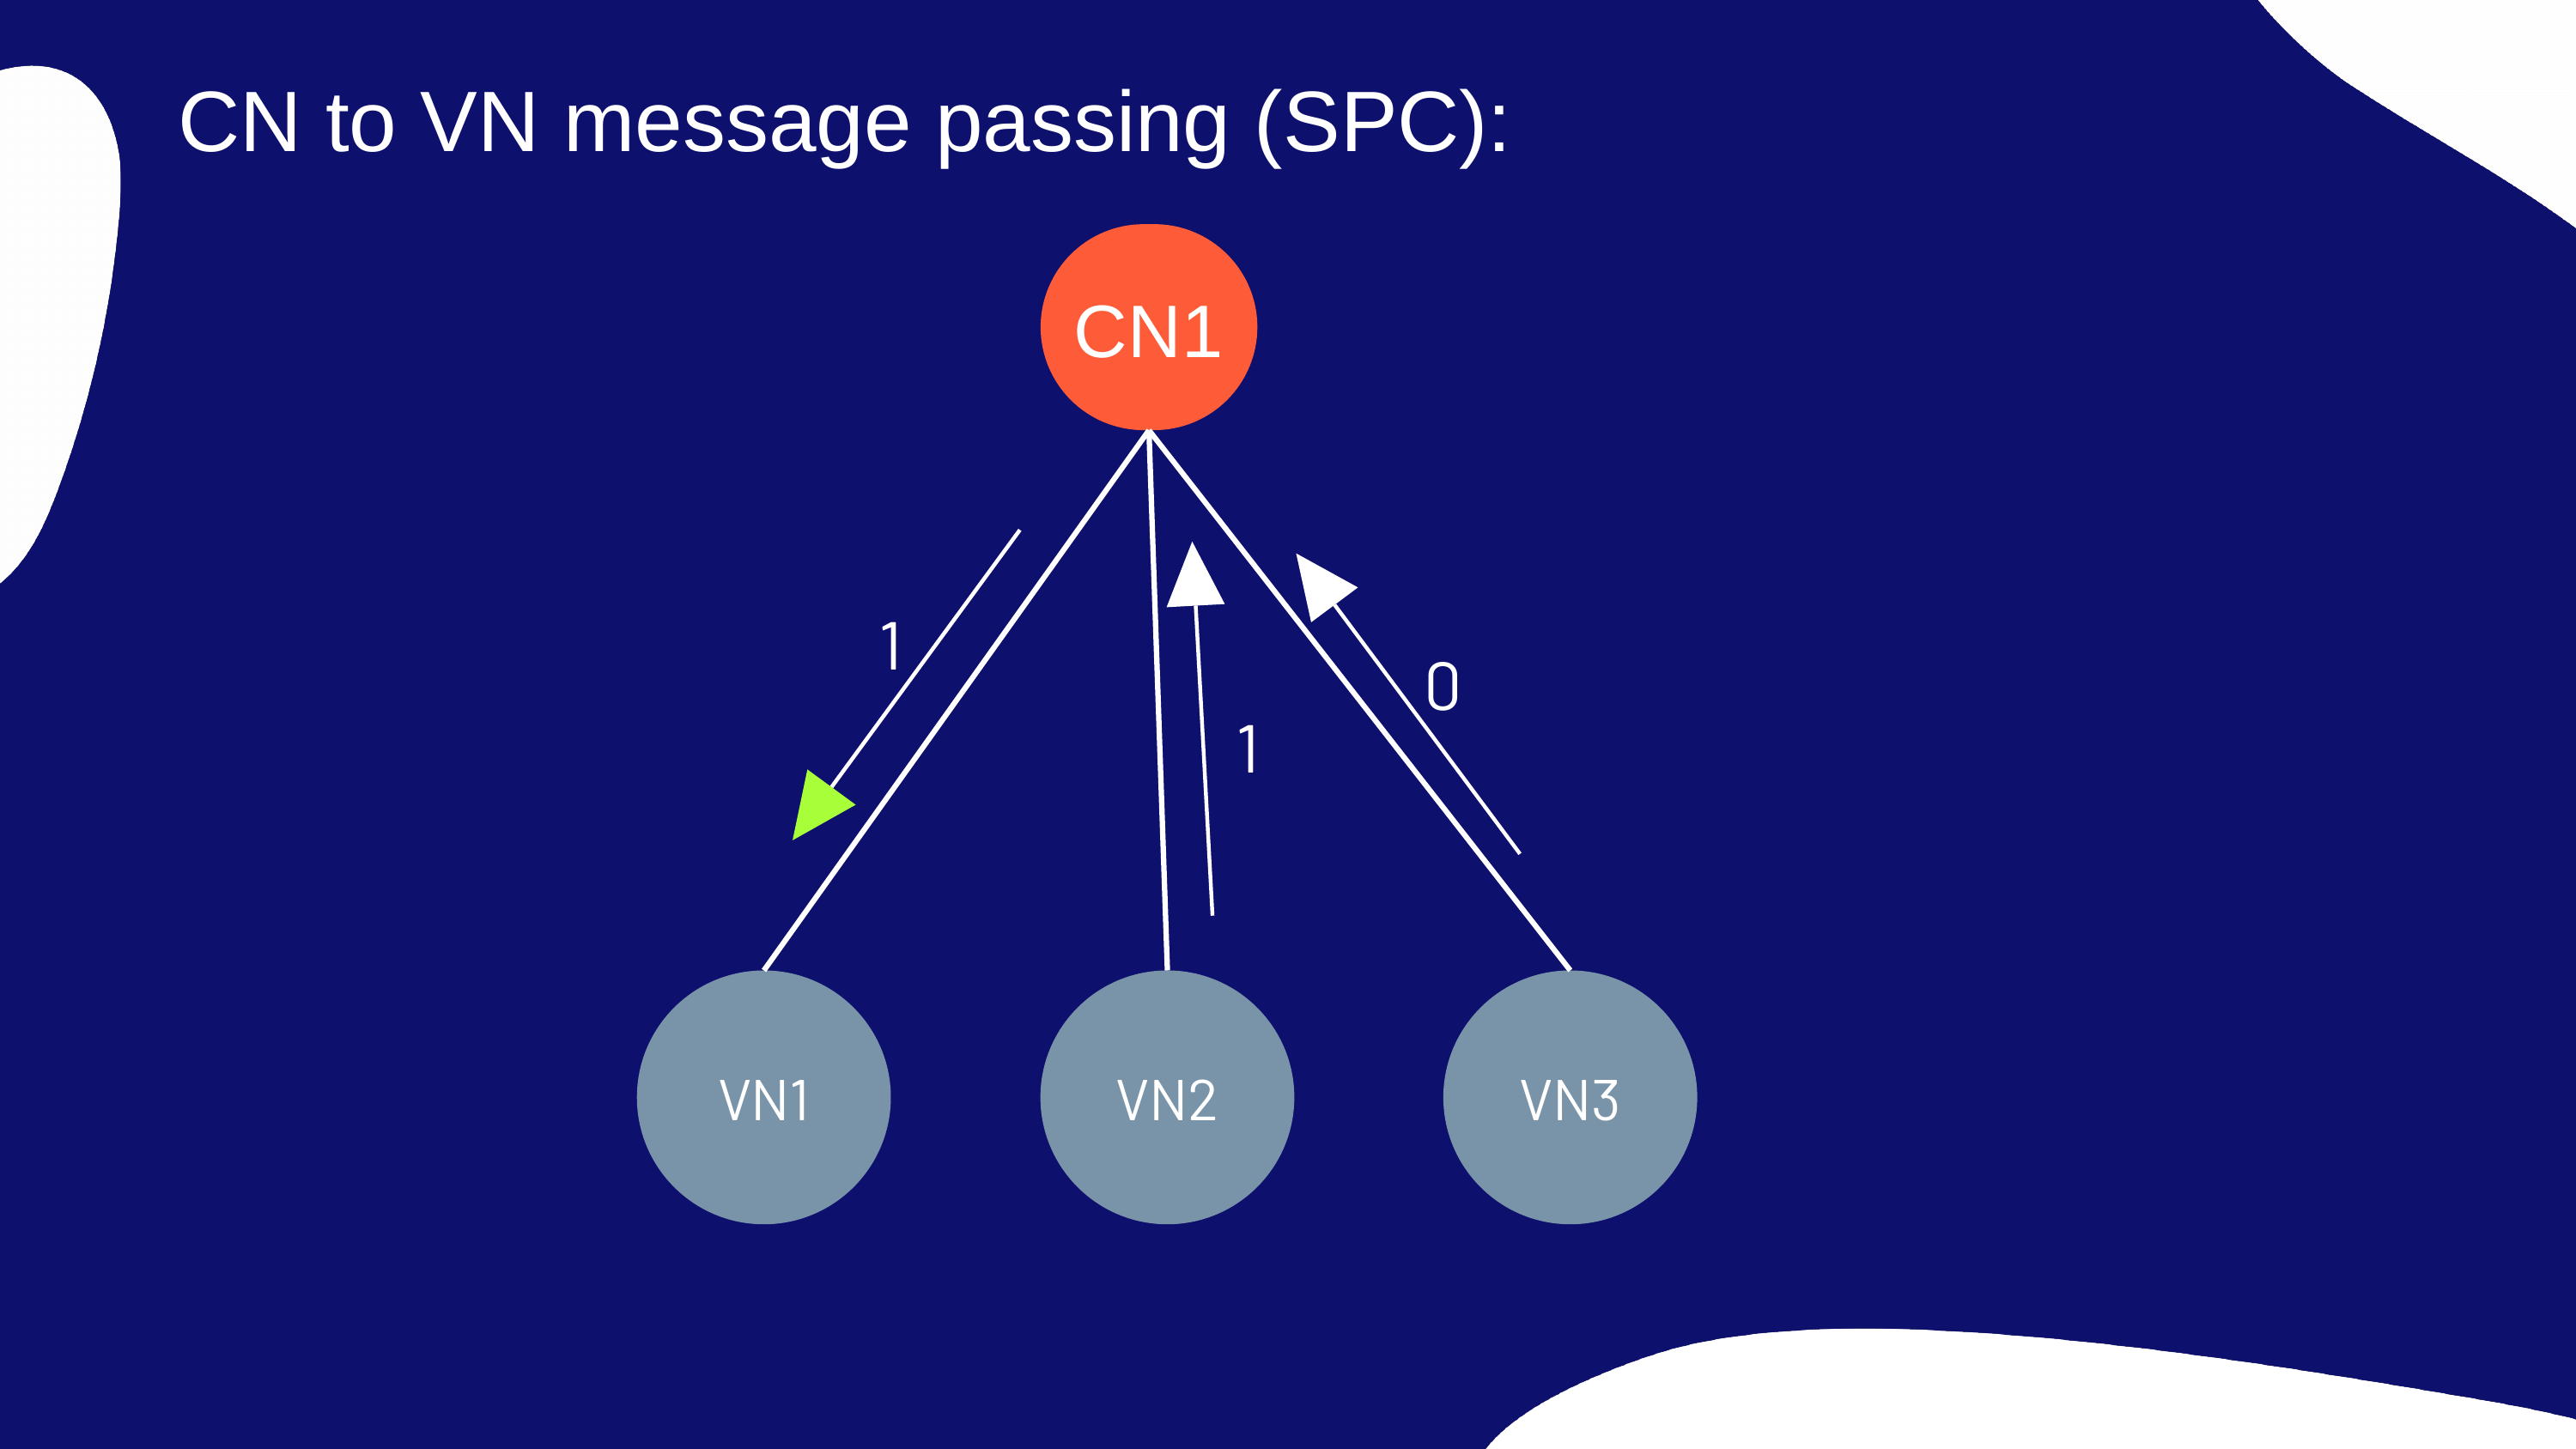

CN to VN message passing (SPC):

CN1

1
0
1

VN1
VN2
VN3